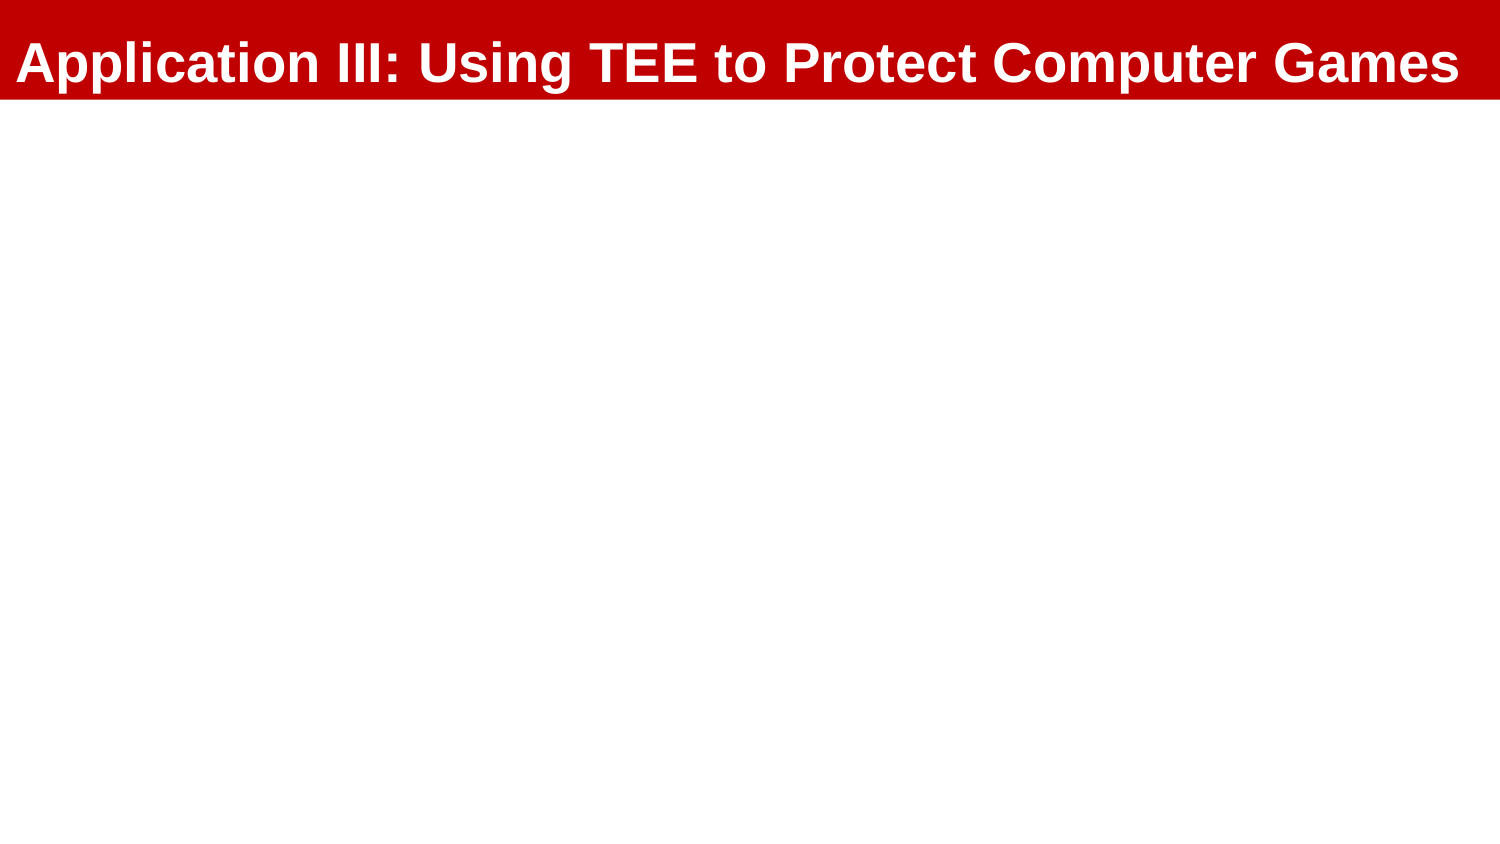

Application III: Using TEE to Protect Computer Games